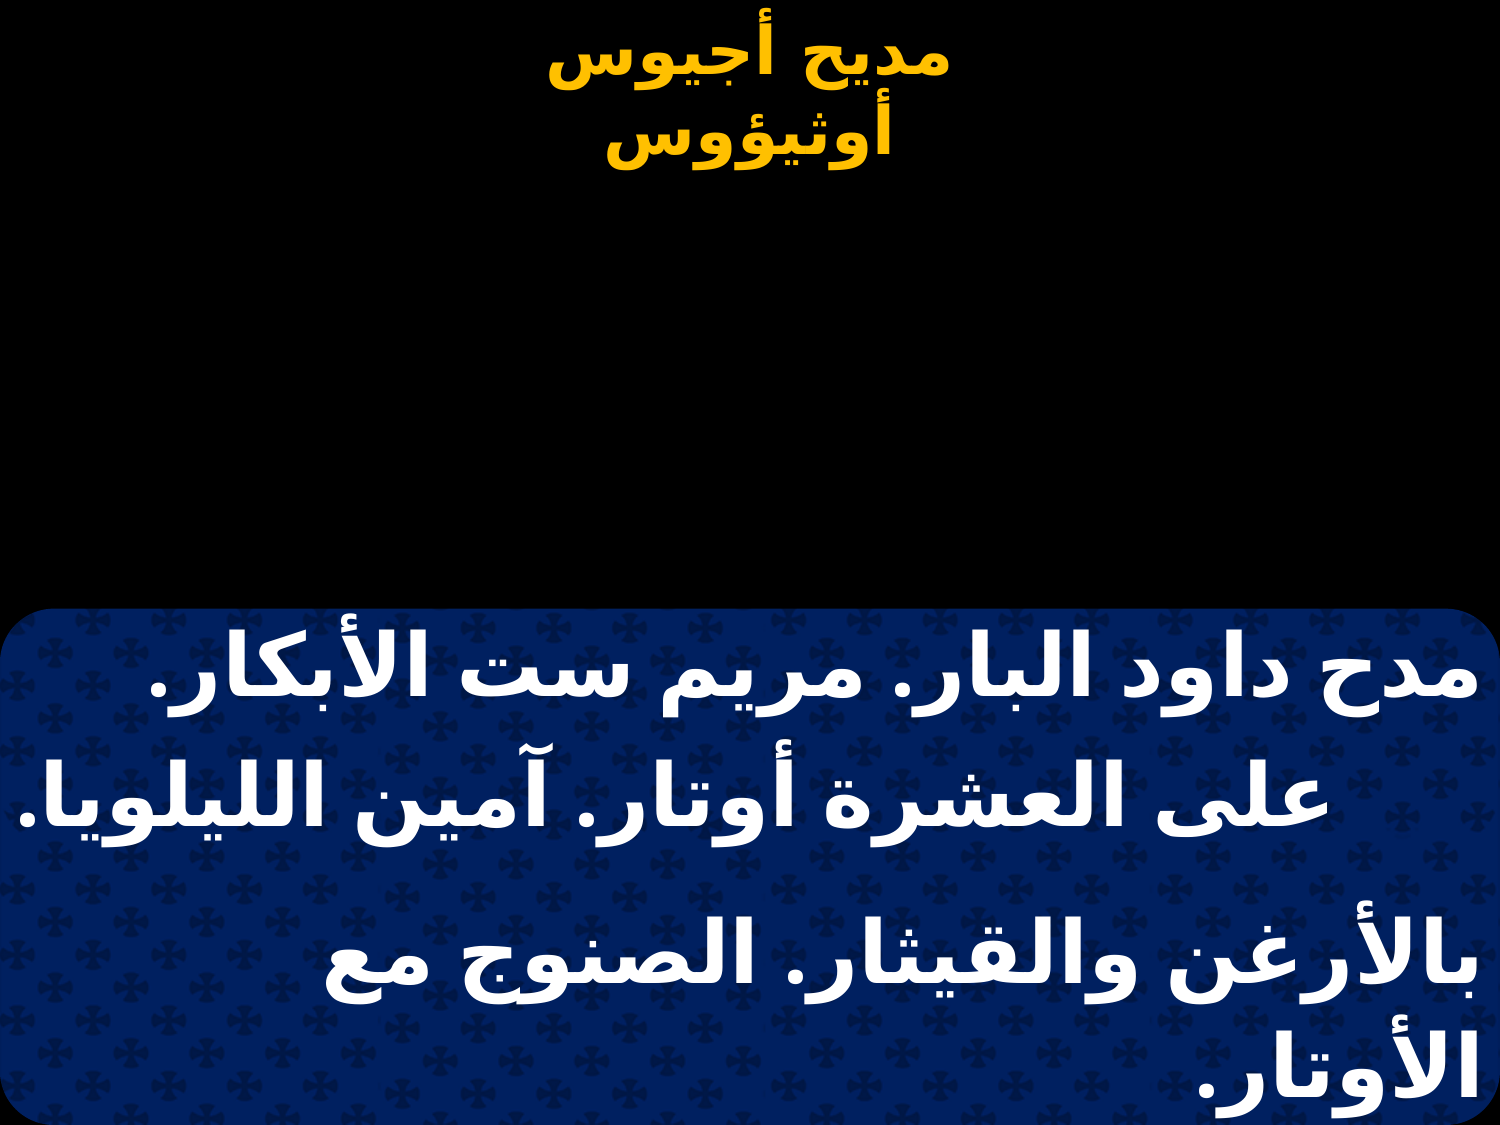

#
| مدح داود البار. مريم ست الأبكار. |
| --- |
| على العشرة أوتار. آمين الليلويا. |
|  |
| بالأرغن والقيثار. الصنوج مع الأوتار. |
| والدُف مع المزمار. آمين الليلويا. |